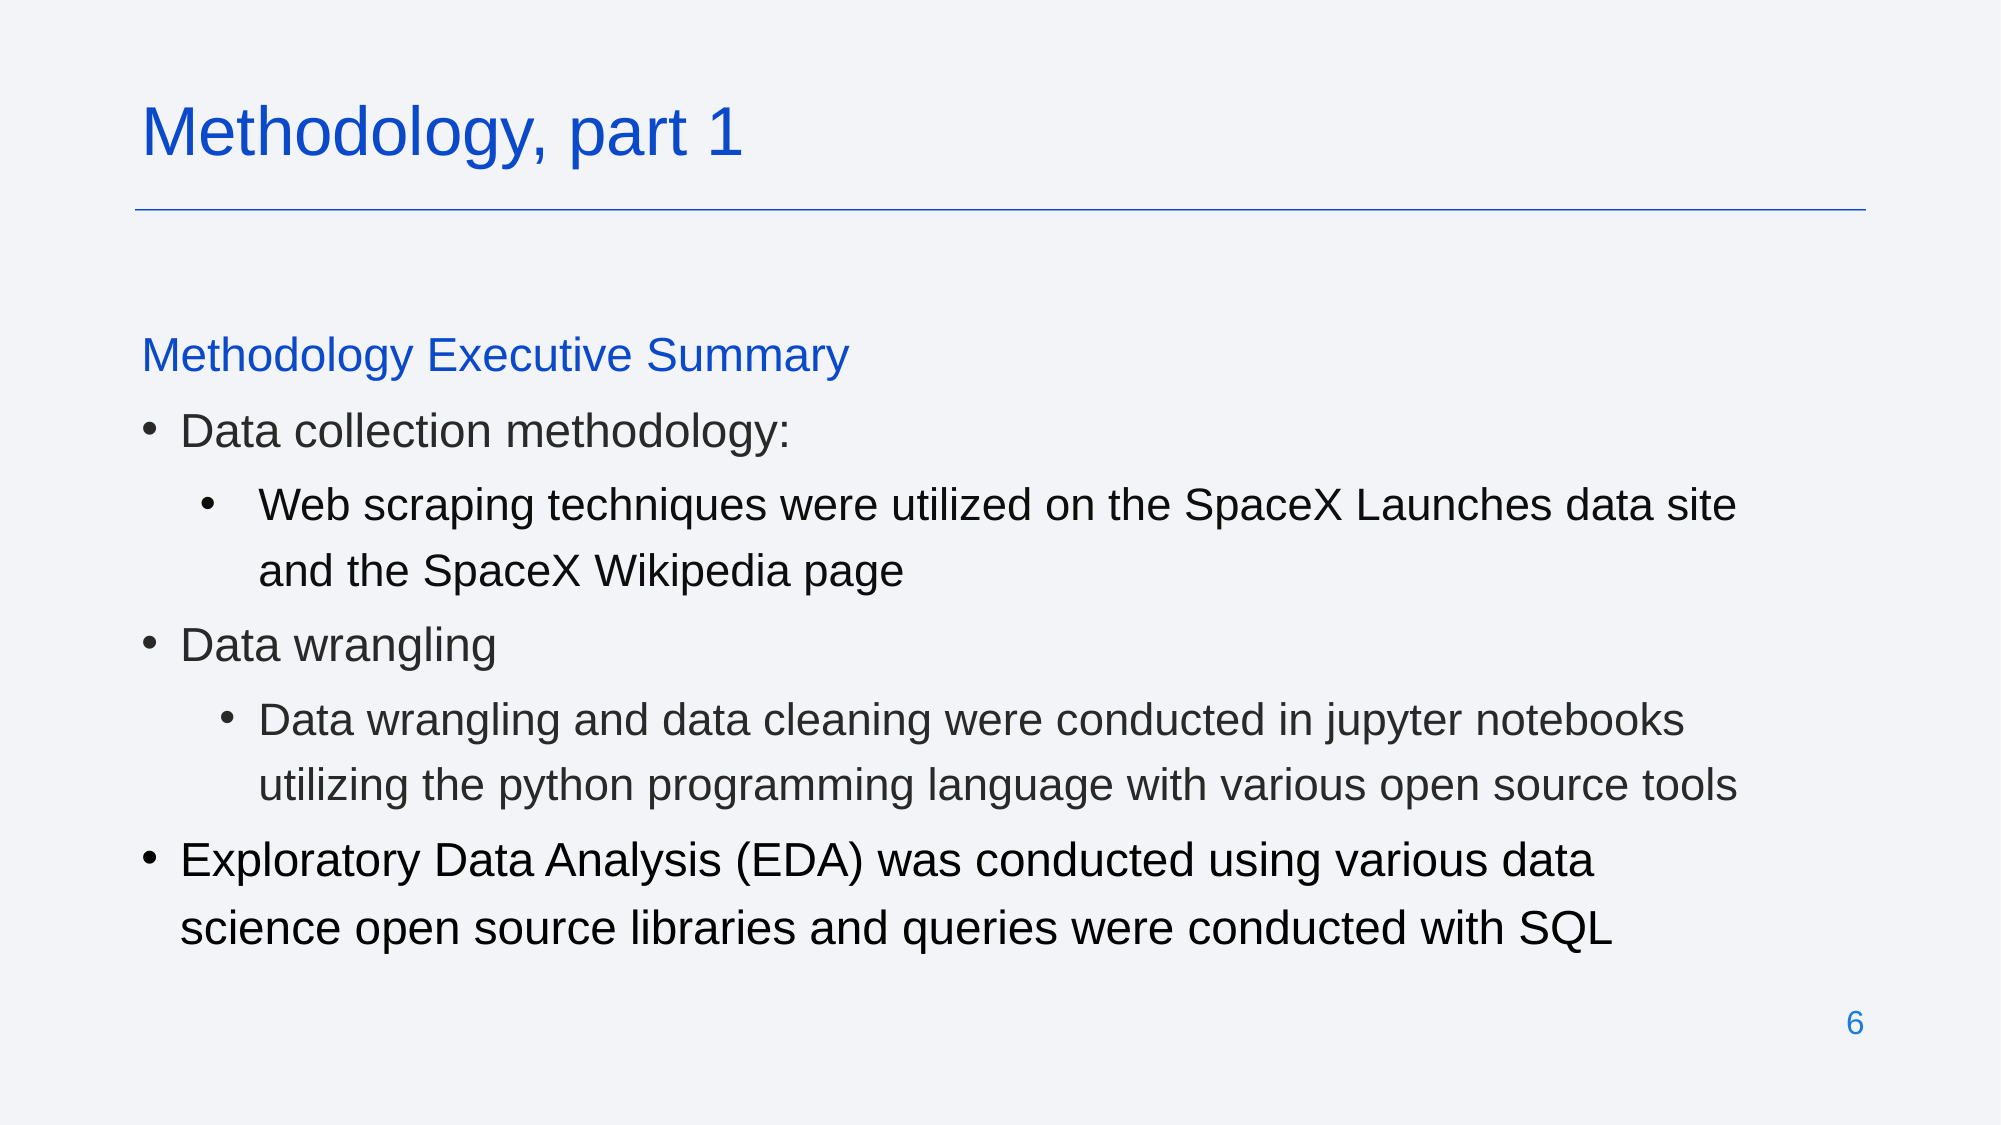

Methodology, part 1
Methodology Executive Summary
Data collection methodology:
Web scraping techniques were utilized on the SpaceX Launches data site and the SpaceX Wikipedia page
Data wrangling
Data wrangling and data cleaning were conducted in jupyter notebooks utilizing the python programming language with various open source tools
Exploratory Data Analysis (EDA) was conducted using various data science open source libraries and queries were conducted with SQL

6